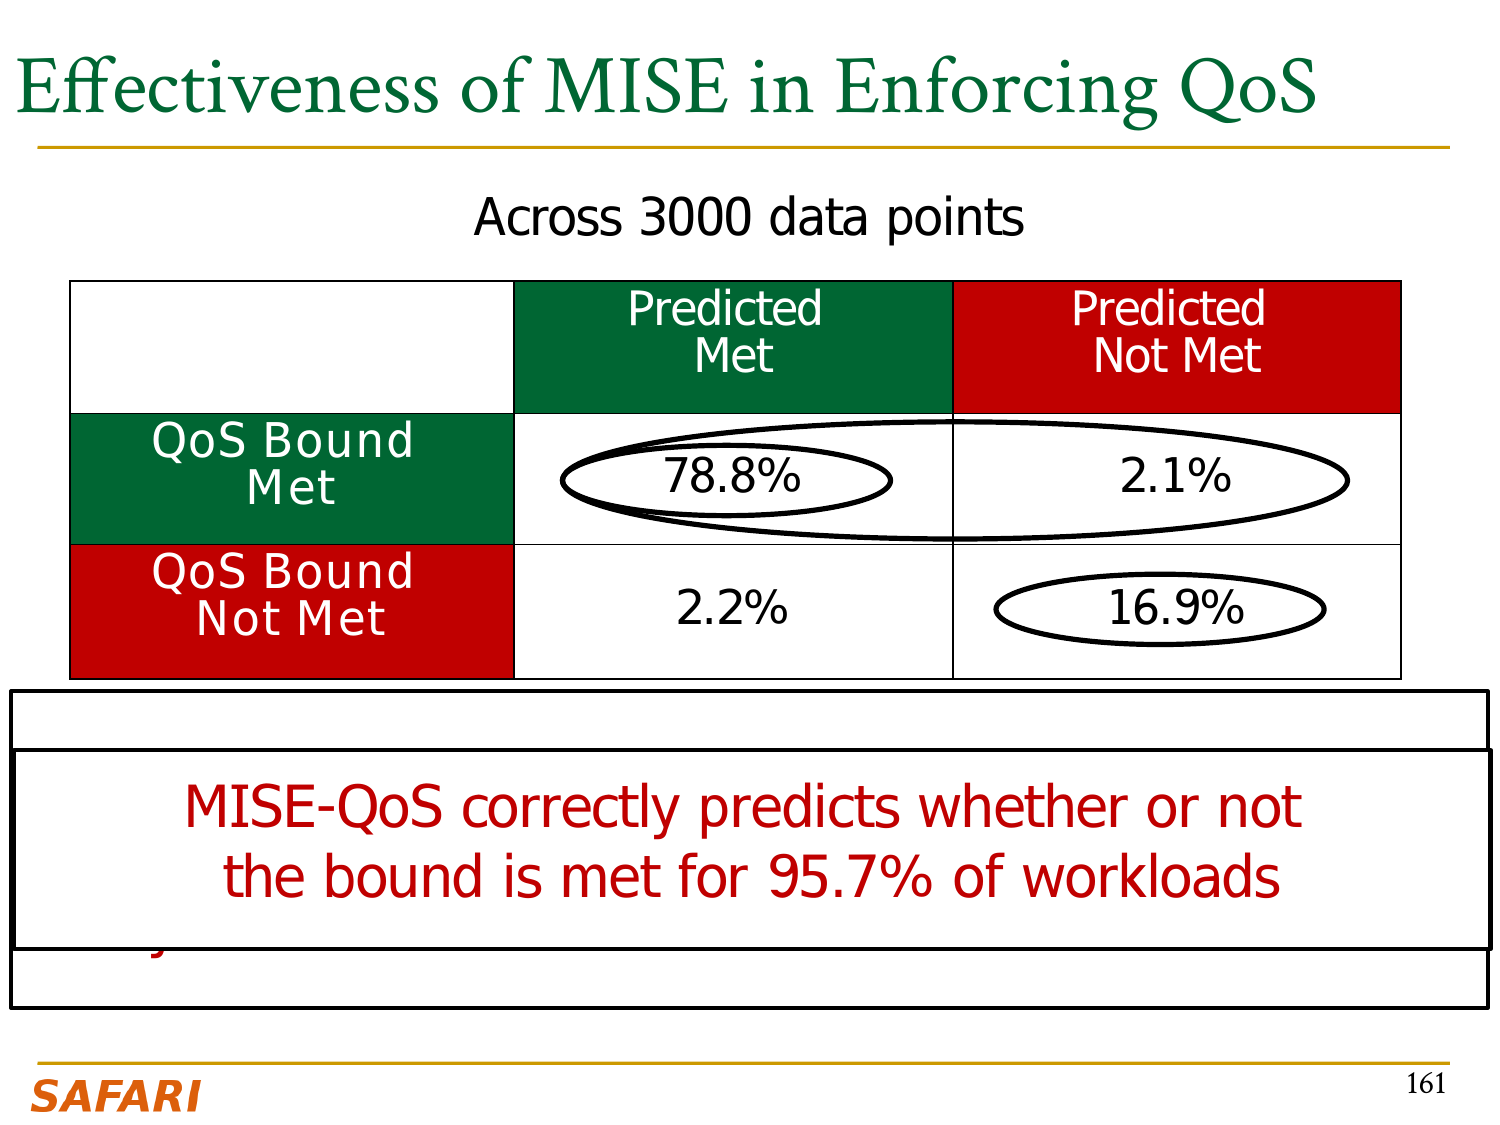

# Effectiveness of MISE in Enforcing QoS
Across 3000 data points
|  | Predicted Met | Predicted Not Met |
| --- | --- | --- |
| QoS Bound Met | 78.8% | 2.1% |
| QoS Bound Not Met | 2.2% | 16.9% |

MISE-QoS meets the bound for 80.9% of workloads

MISE-QoS correctly predicts whether or not
the bound is met for 95.7% of workloads

AlwaysPrioritize  meets the bound for 83% of workloads

161